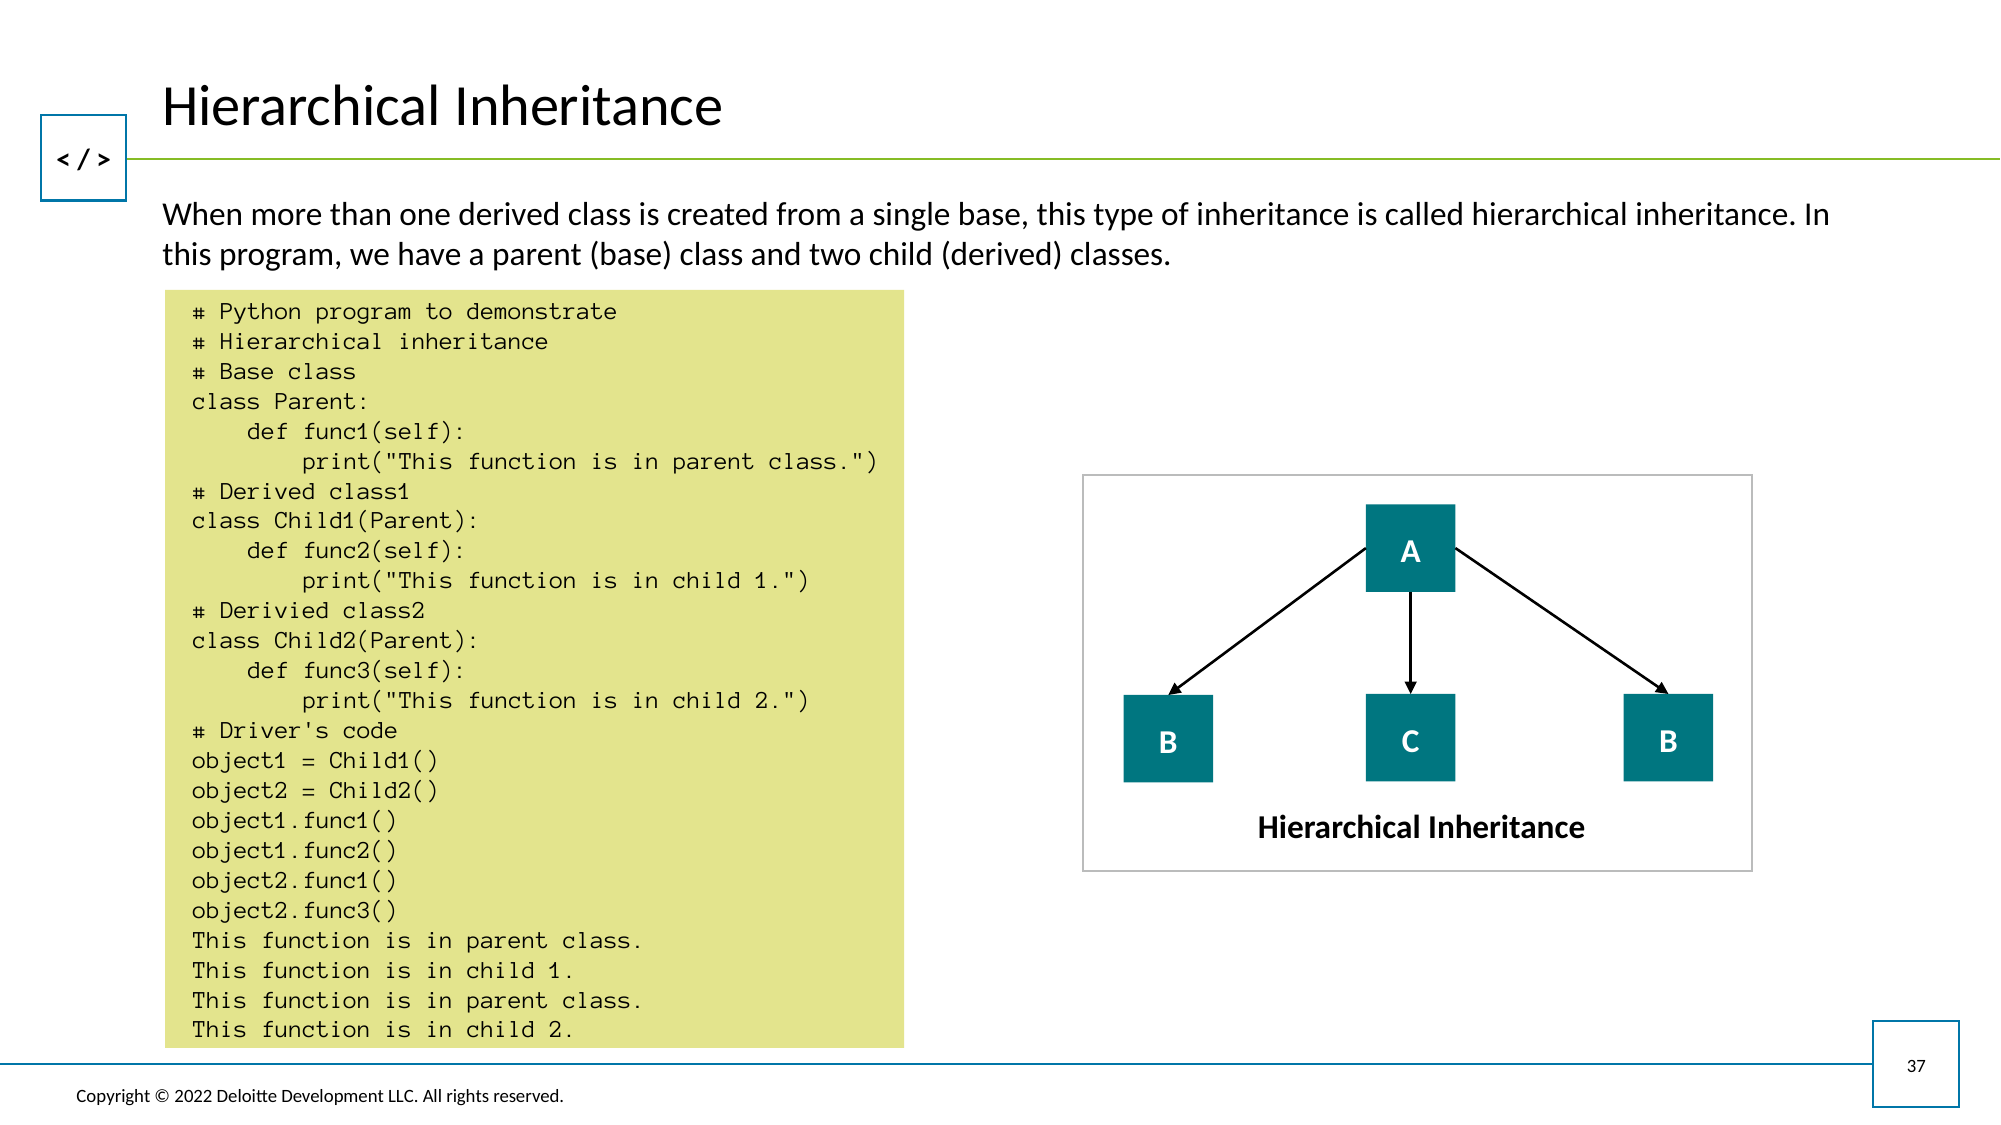

# Hierarchical Inheritance
When more than one derived class is created from a single base, this type of inheritance is called hierarchical inheritance. In this program, we have a parent (base) class and two child (derived) classes.
# Python program to demonstrate
# Hierarchical inheritance
# Base class
class Parent:
    def func1(self):
        print("This function is in parent class.")
# Derived class1
class Child1(Parent):
    def func2(self):
        print("This function is in child 1.")
# Derivied class2
class Child2(Parent):
    def func3(self):
        print("This function is in child 2.")
# Driver's code
object1 = Child1()
object2 = Child2()
object1.func1()
object1.func2()
object2.func1()
object2.func3()
This function is in parent class.
This function is in child 1.
This function is in parent class.
This function is in child 2.

A
C
B
B
Hierarchical Inheritance
37